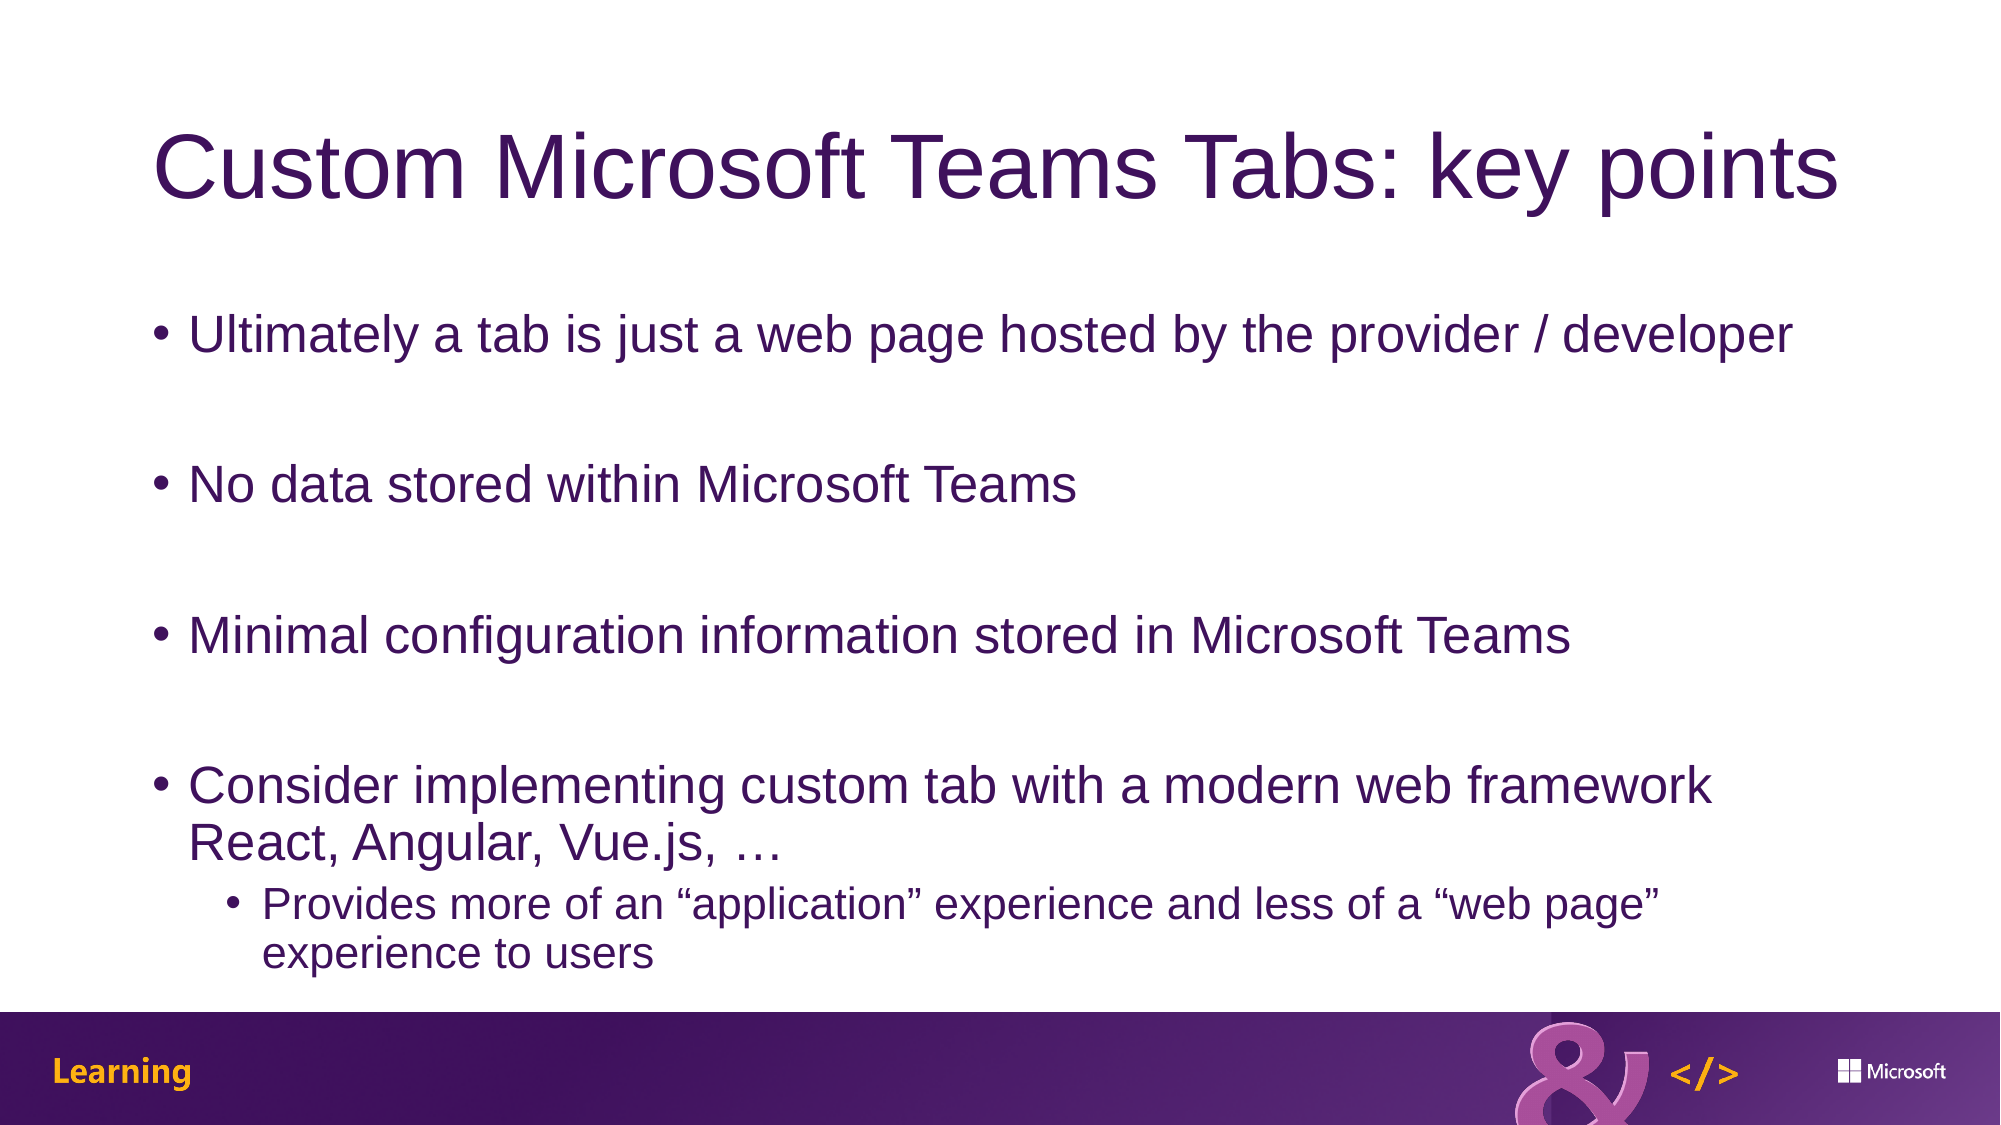

# Custom Microsoft Teams Tabs: key points
Ultimately a tab is just a web page hosted by the provider / developer

No data stored within Microsoft Teams

Minimal configuration information stored in Microsoft Teams

Consider implementing custom tab with a modern web framework React, Angular, Vue.js, …
Provides more of an “application” experience and less of a “web page”
experience to users